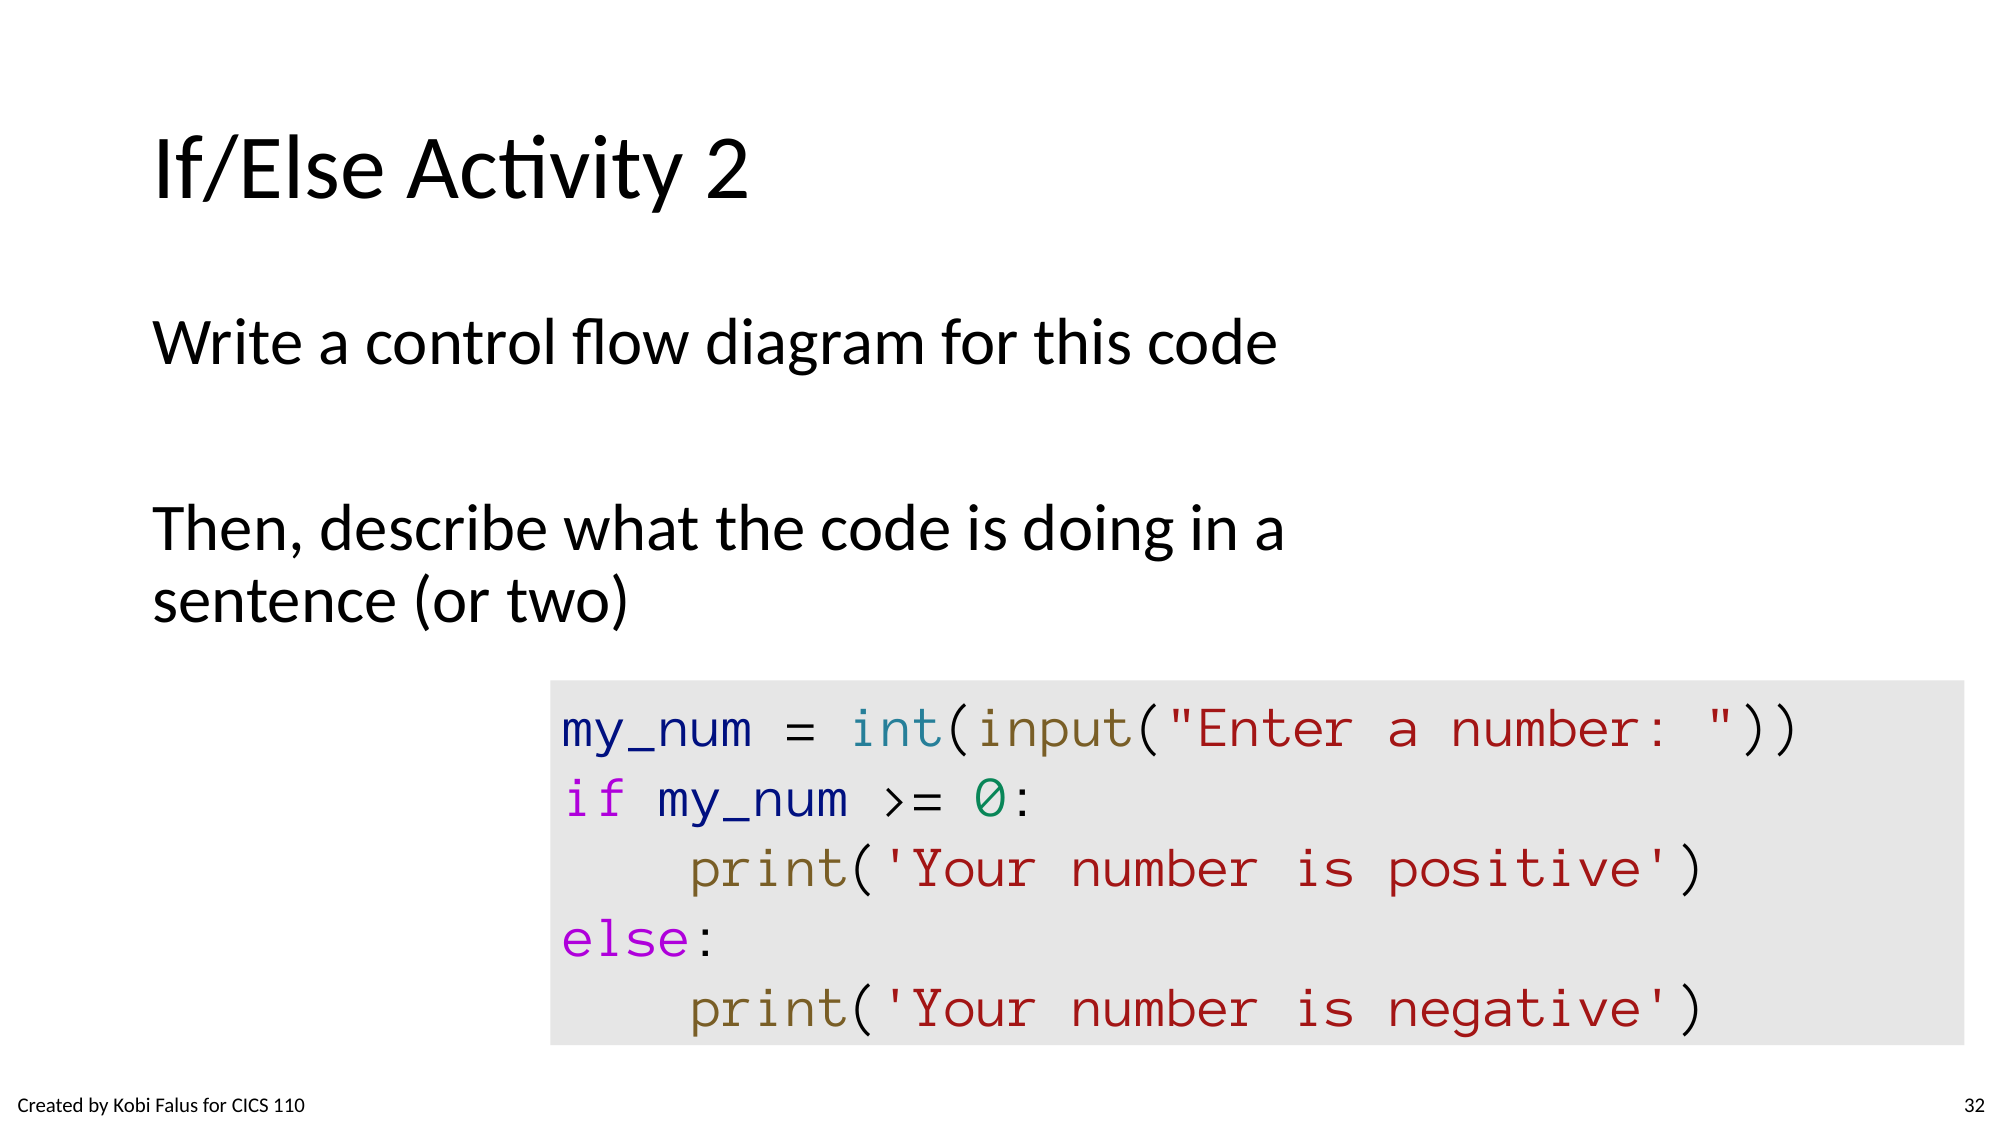

# If/Else Activity 2
Write a control flow diagram for this code

Then, describe what the code is doing in a sentence (or two)
my_num = int(input("Enter a number: "))
if my_num >= 0:
    print('Your number is positive')
else:
    print('Your number is negative')